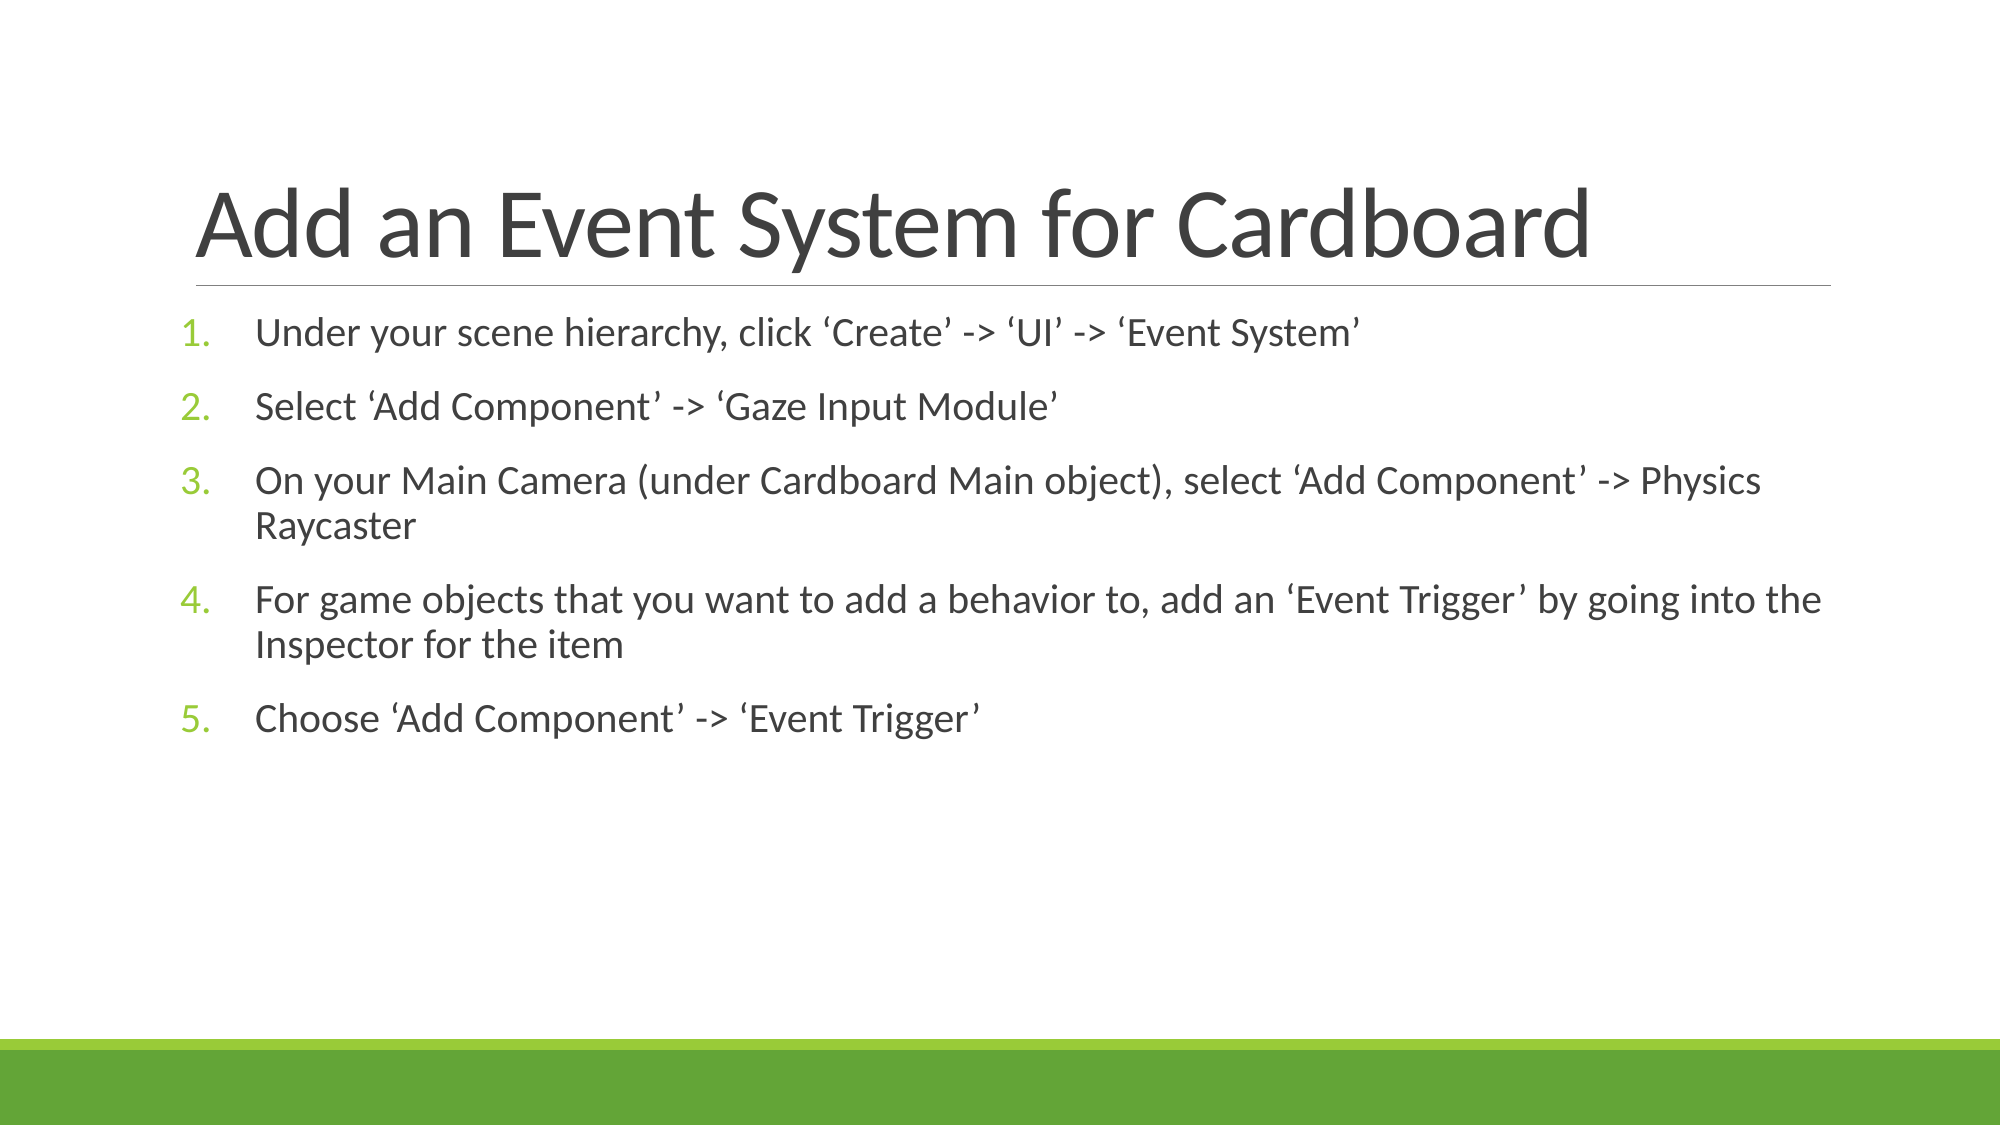

# Add an Event System for Cardboard
Under your scene hierarchy, click ‘Create’ -> ‘UI’ -> ‘Event System’
Select ‘Add Component’ -> ‘Gaze Input Module’
On your Main Camera (under Cardboard Main object), select ‘Add Component’ -> Physics Raycaster
For game objects that you want to add a behavior to, add an ‘Event Trigger’ by going into the Inspector for the item
Choose ‘Add Component’ -> ‘Event Trigger’